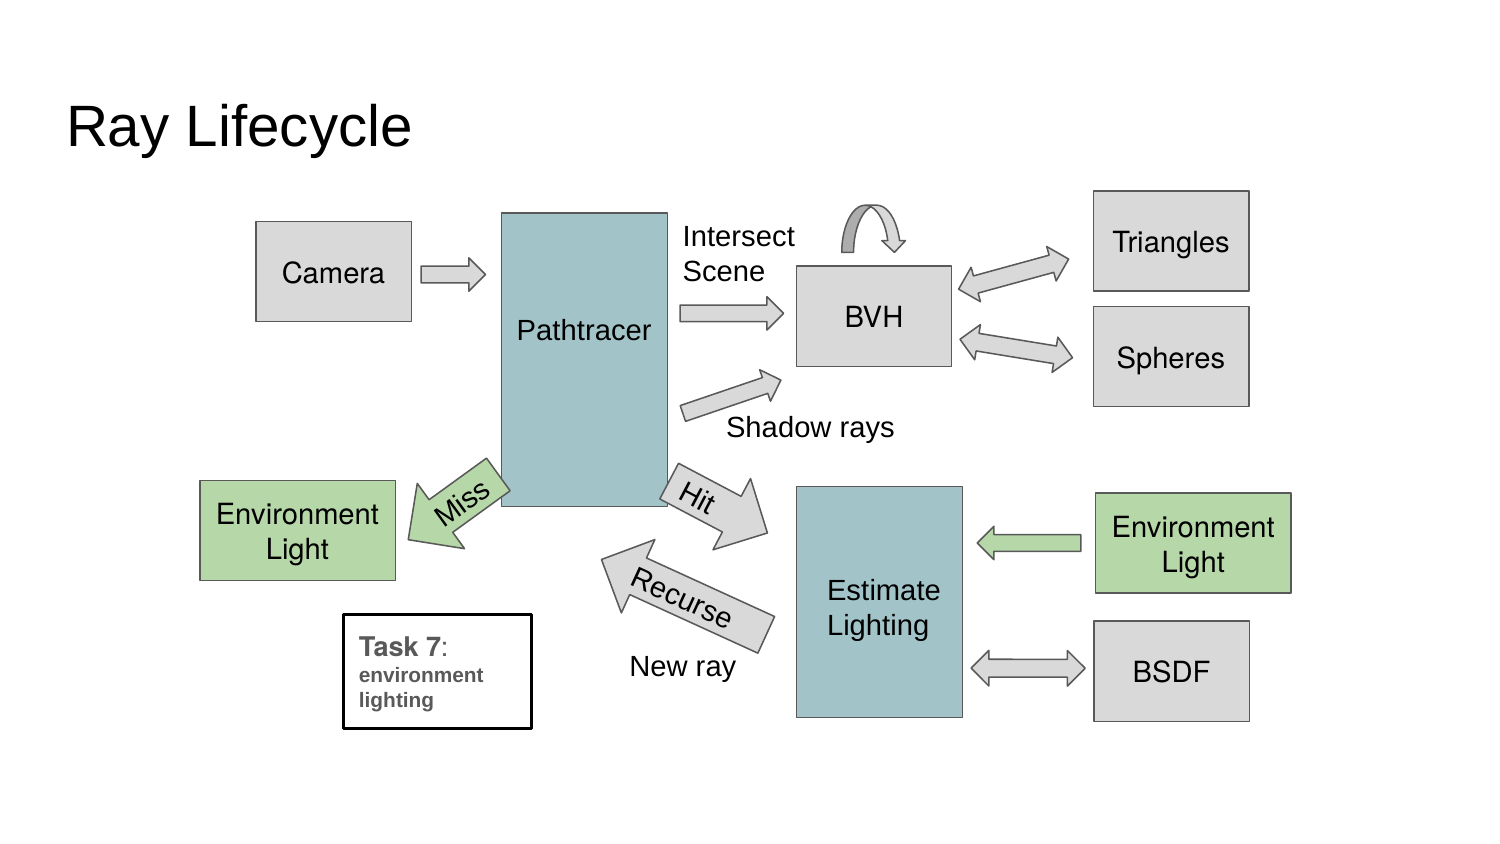

# Ray Lifecycle
Triangles
Intersect Scene

Camera

BVH

Pathtracer

Spheres

Shadow rays
Hit
Miss
Environment Light
Environment Light

Estimate
Lighting
Recurse
Task 7: environment lighting

BSDF
New ray